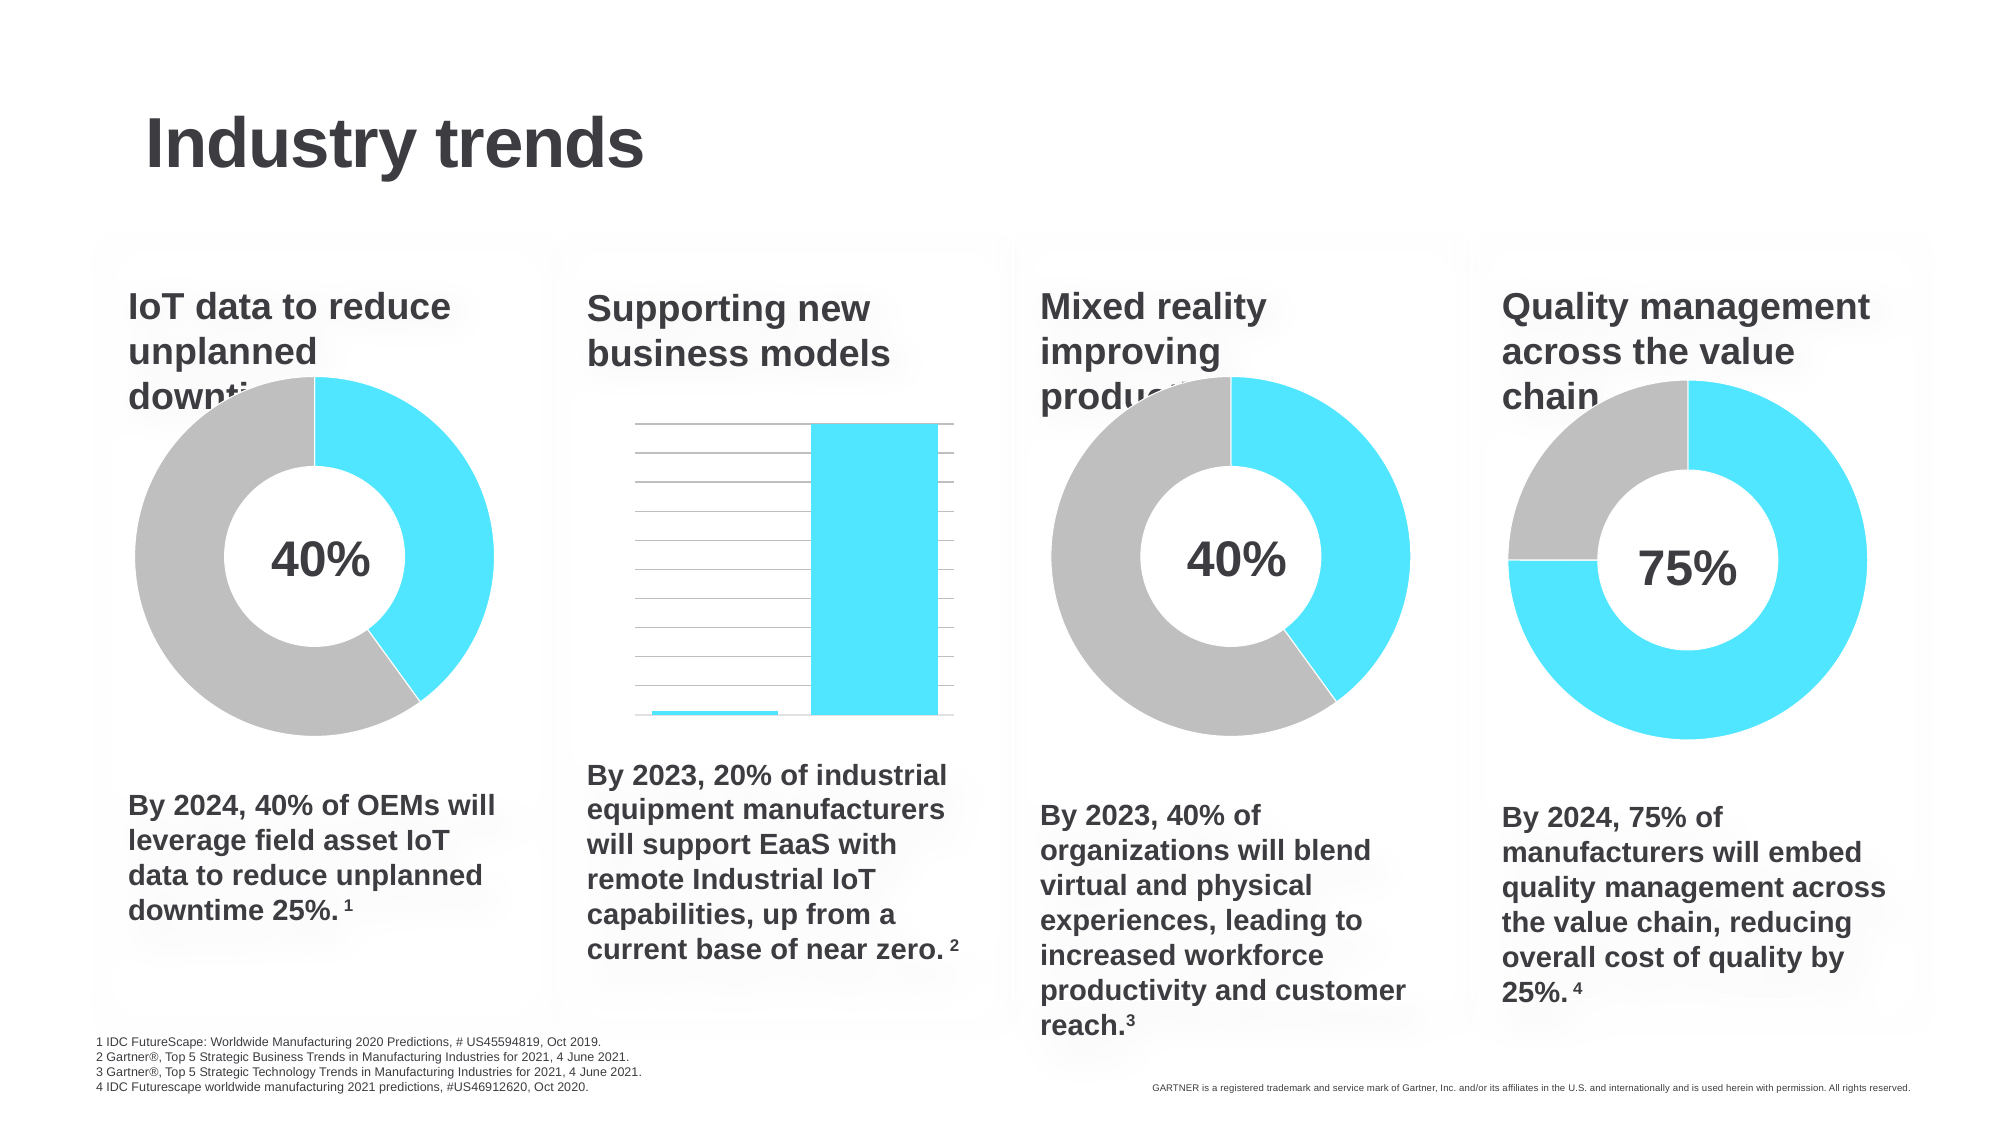

Industry trends
IoT data to reduce unplanned downtime.

By 2024, 40% of OEMs will leverage field asset IoT data to reduce unplanned downtime 25%. 1

### Chart

| Category | Sales |
|---|---|
| Stat | 0.4 |
| Whole | 0.6 |
40%
Mixed reality improving productivity.

By 2023, 40% of organizations will blend virtual and physical experiences, leading to increased workforce productivity and customer reach.3

Quality management across the value chain.

By 2024, 75% of manufacturers will embed quality management across the value chain, reducing overall cost of quality by 25%. 4

### Chart

| Category | Sales |
|---|---|
| Stat | 75.0 |
| Whole | 25.0 |
75%
Supporting new business models

By 2023, 20% of industrial equipment manufacturers will support EaaS with remote Industrial IoT capabilities, up from a current base of near zero. 2

### Chart

| Category | Sales |
|---|---|
| Stat | 40.0 |
| Whole | 60.0 |

### Chart

| Category | Series 1 |
|---|---|
| 2021 | 0.0025 |
| 2023 Projected | 0.2 |
40%
1 IDC FutureScape: Worldwide Manufacturing 2020 Predictions, # US45594819, Oct 2019.
2 Gartner®, Top 5 Strategic Business Trends in Manufacturing Industries for 2021, 4 June 2021.
3 Gartner®, Top 5 Strategic Technology Trends in Manufacturing Industries for 2021, 4 June 2021.
4 IDC Futurescape worldwide manufacturing 2021 predictions, #US46912620, Oct 2020.
GARTNER is a registered trademark and service mark of Gartner, Inc. and/or its affiliates in the U.S. and internationally and is used herein with permission. All rights reserved.